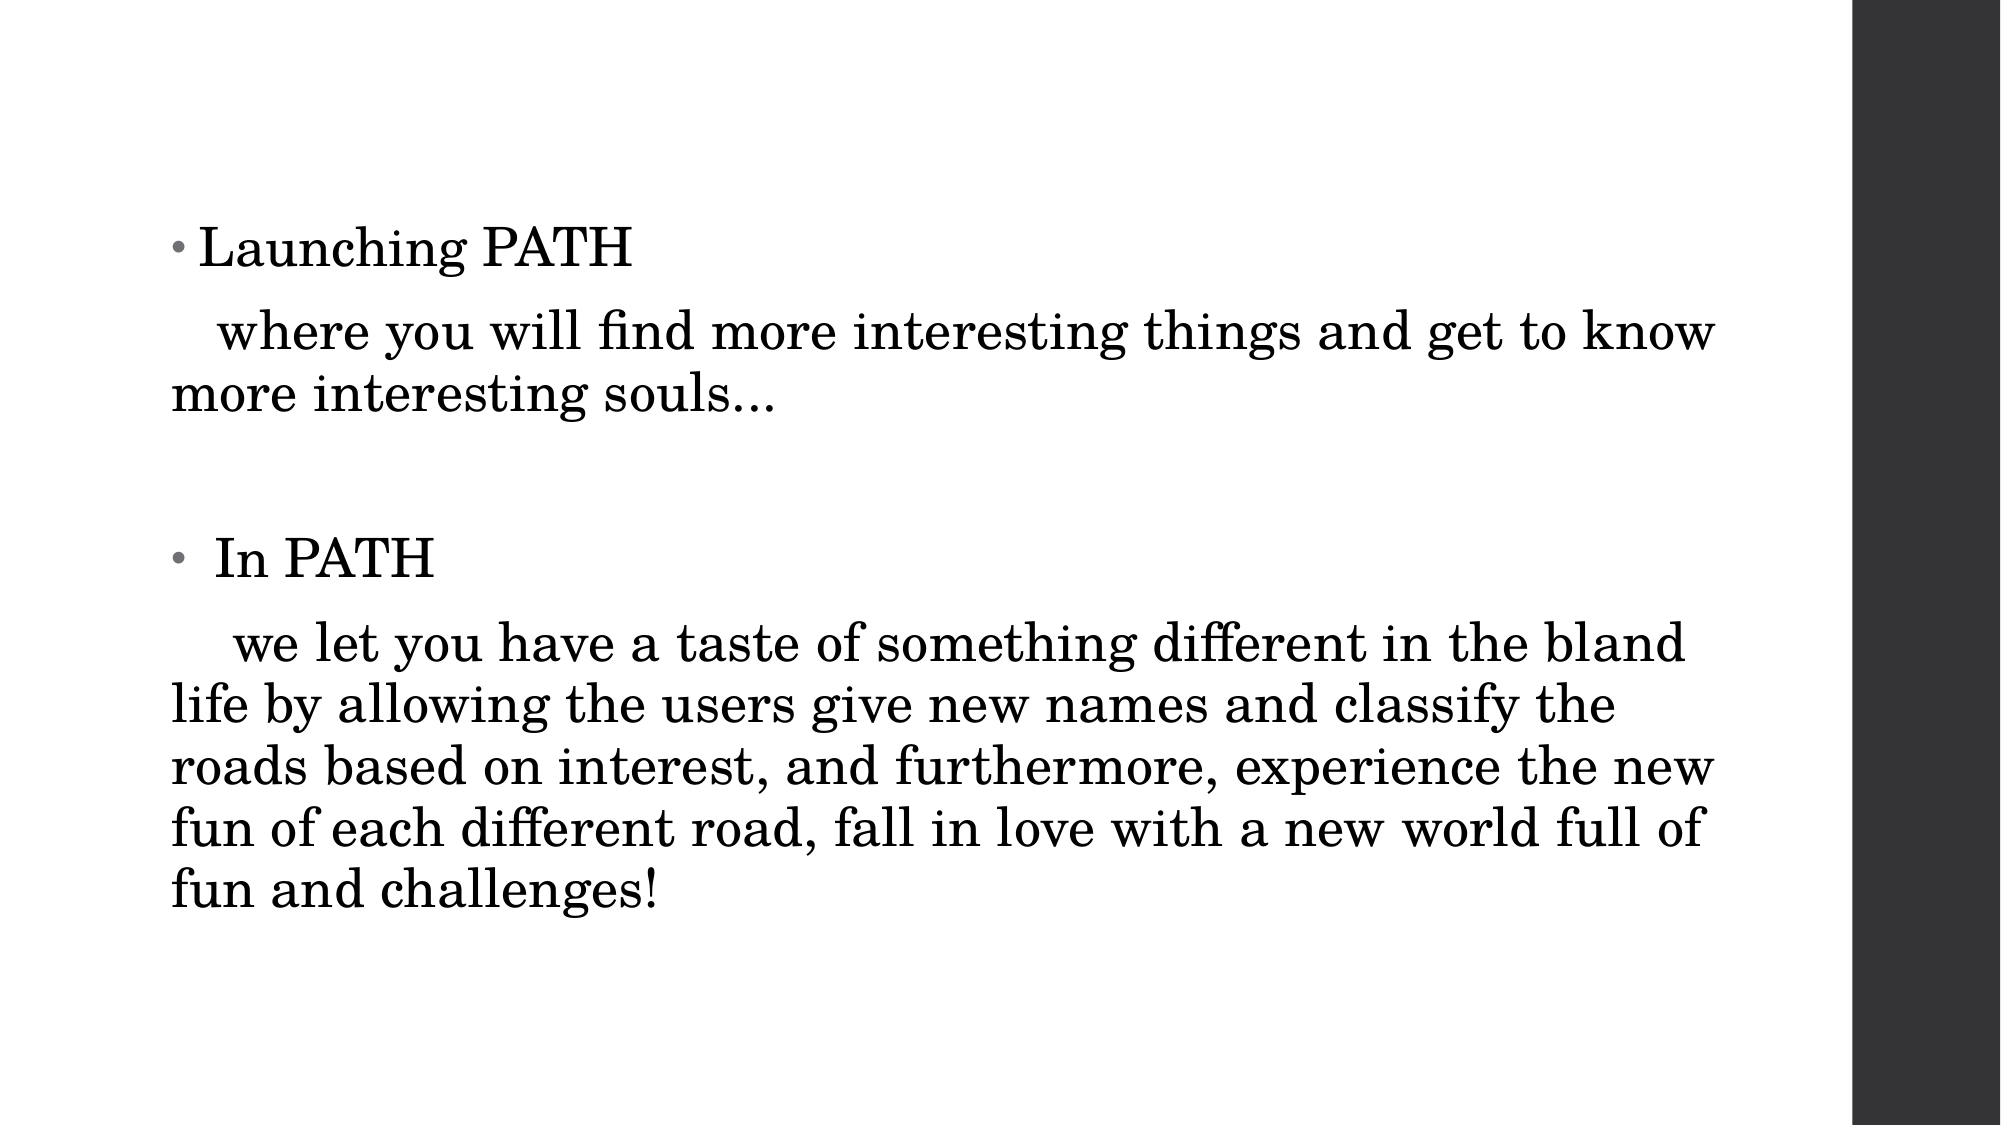

Launching PATH
   where you will find more interesting things and get to know more interesting souls...

 In PATH
    we let you have a taste of something different in the bland life by allowing the users give new names and classify the roads based on interest, and furthermore, experience the new fun of each different road, fall in love with a new world full of fun and challenges!